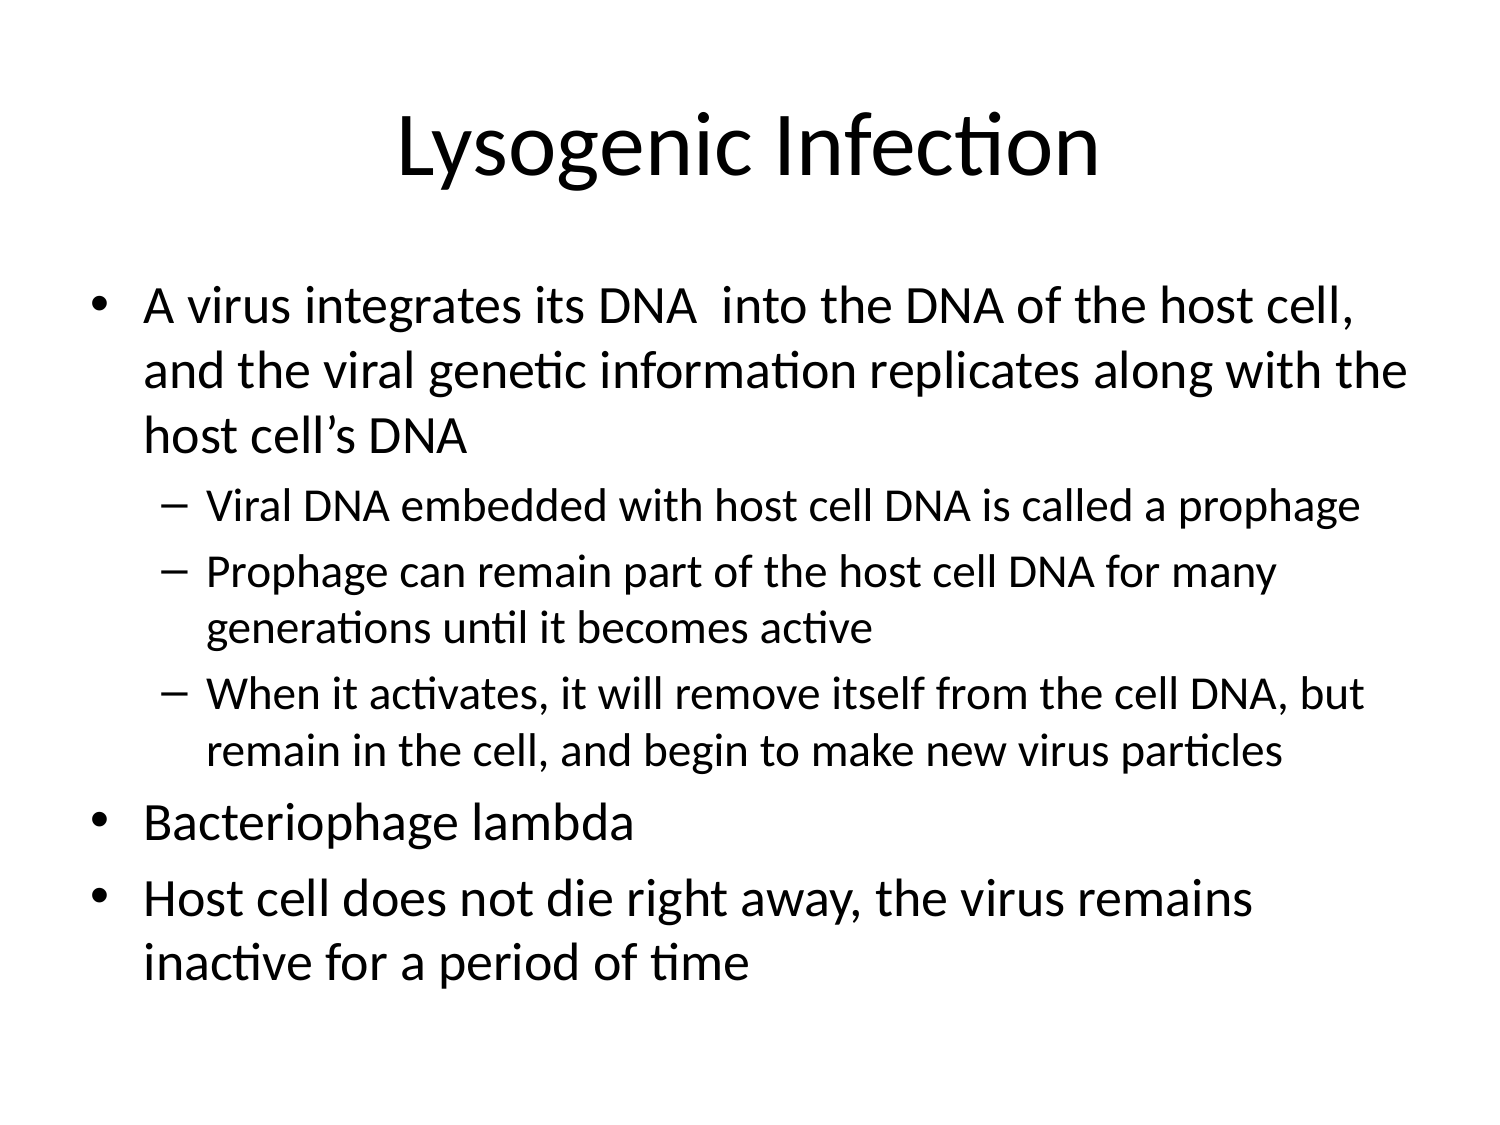

# Lysogenic Infection
A virus integrates its DNA  into the DNA of the host cell, and the viral genetic information replicates along with the host cell’s DNA
Viral DNA embedded with host cell DNA is called a prophage
Prophage can remain part of the host cell DNA for many generations until it becomes active
When it activates, it will remove itself from the cell DNA, but remain in the cell, and begin to make new virus particles
Bacteriophage lambda
Host cell does not die right away, the virus remains inactive for a period of time